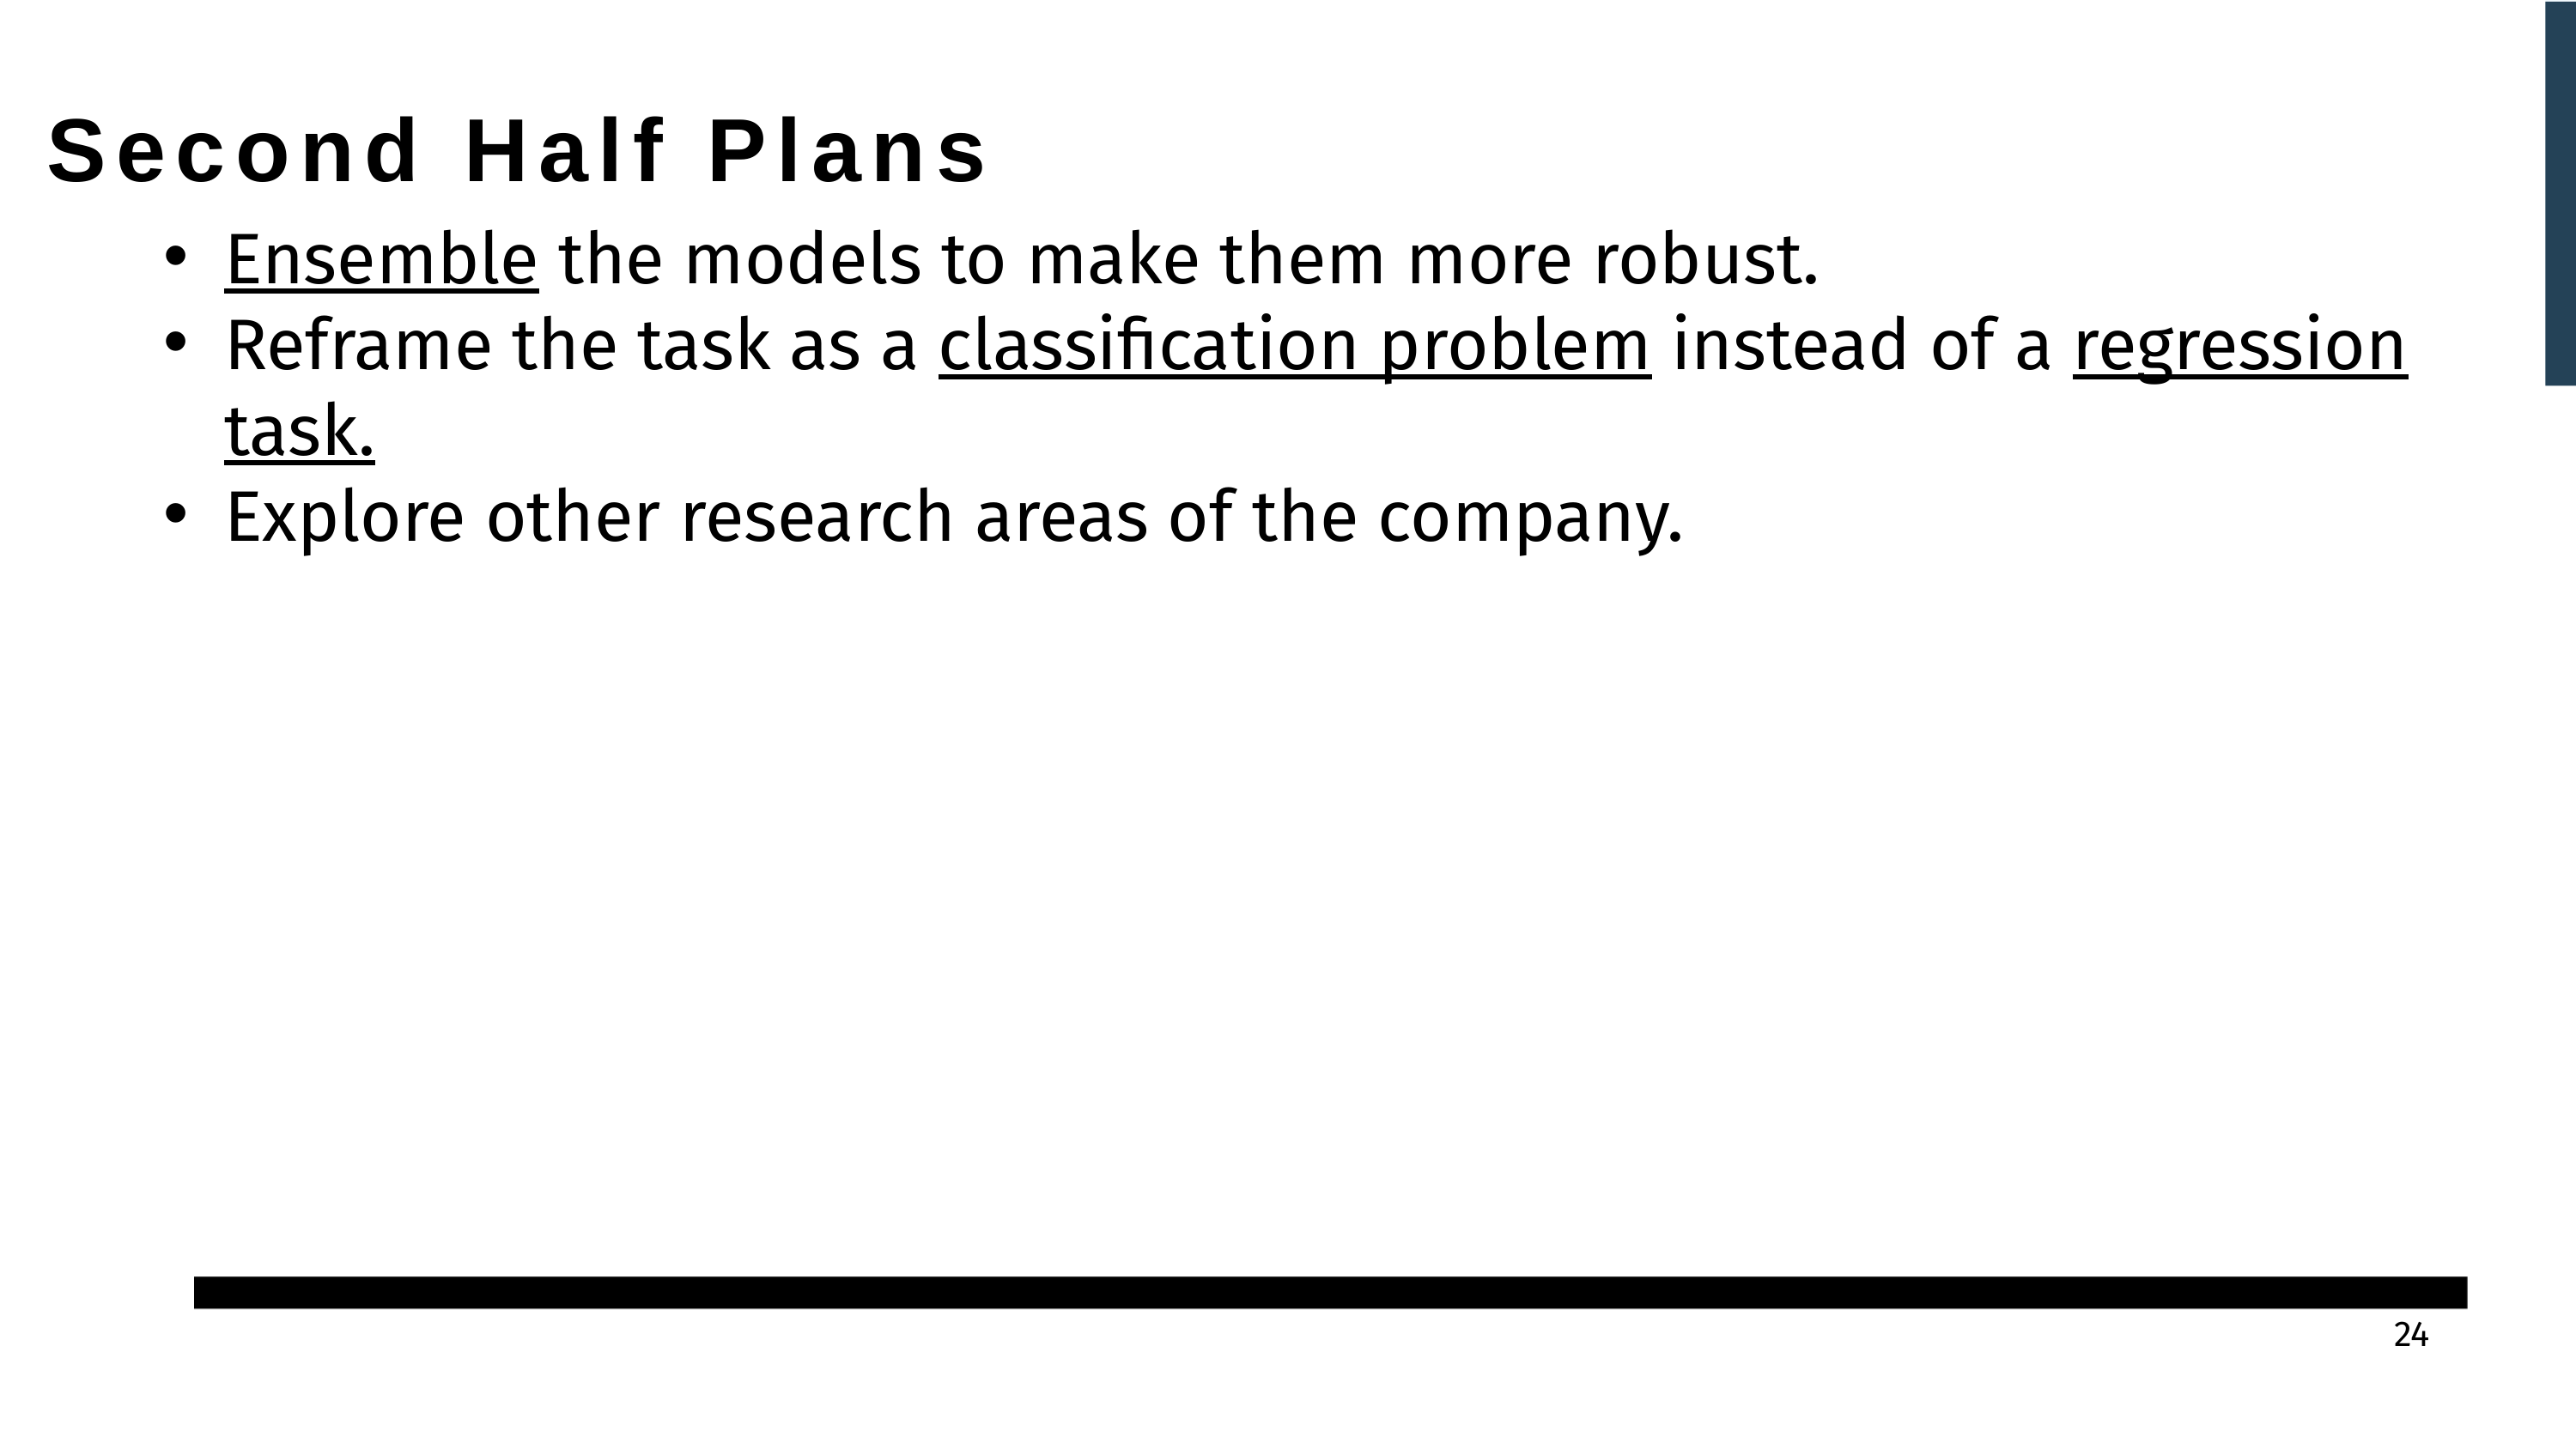

Second Half Plans
Ensemble the models to make them more robust.
Reframe the task as a classification problem instead of a regression task.
Explore other research areas of the company.

24